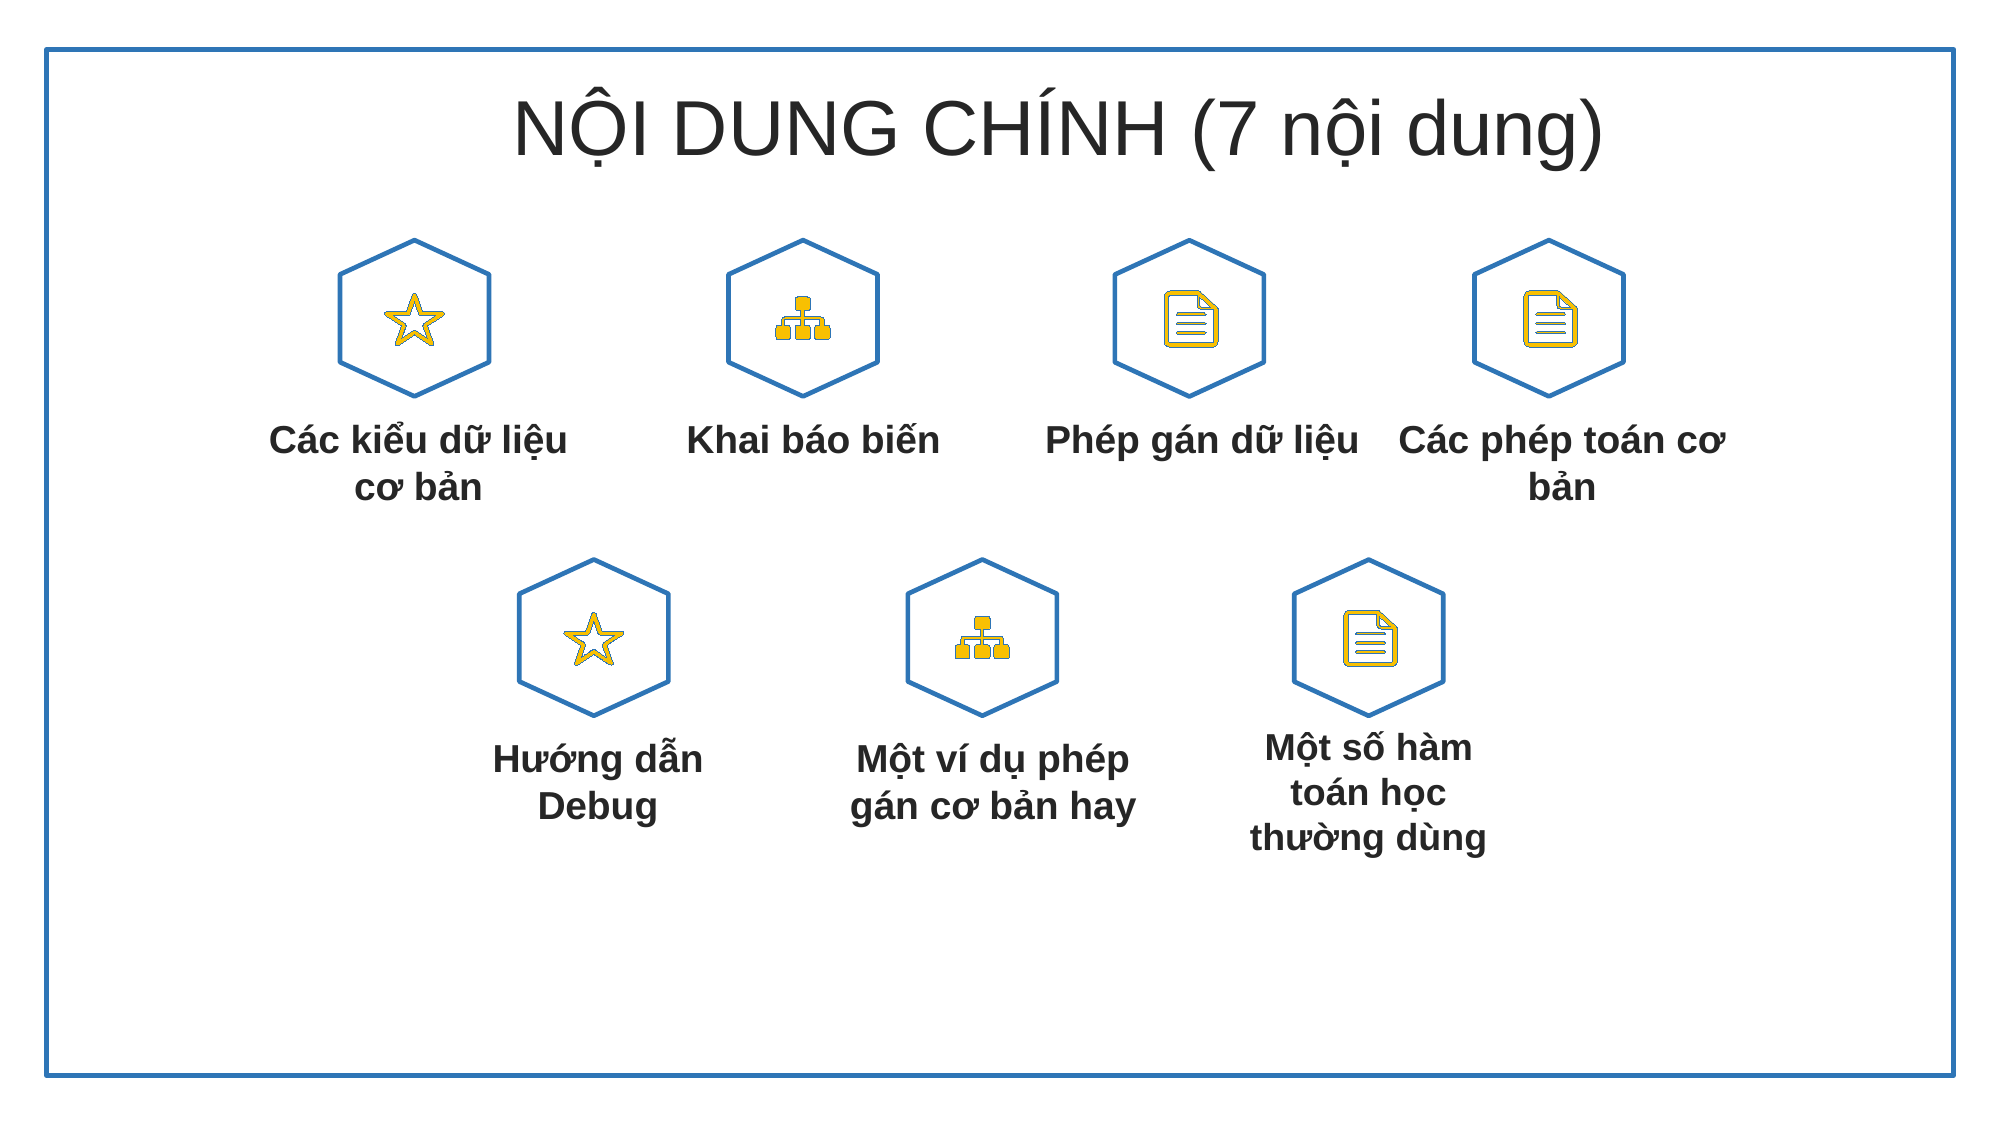

NỘI DUNG CHÍNH (7 nội dung)

Các phép toán cơ bản
Các kiểu dữ liệu cơ bản
Khai báo biến
Phép gán dữ liệu

Một số hàm toán học thường dùng
Hướng dẫn Debug
Một ví dụ phép gán cơ bản hay